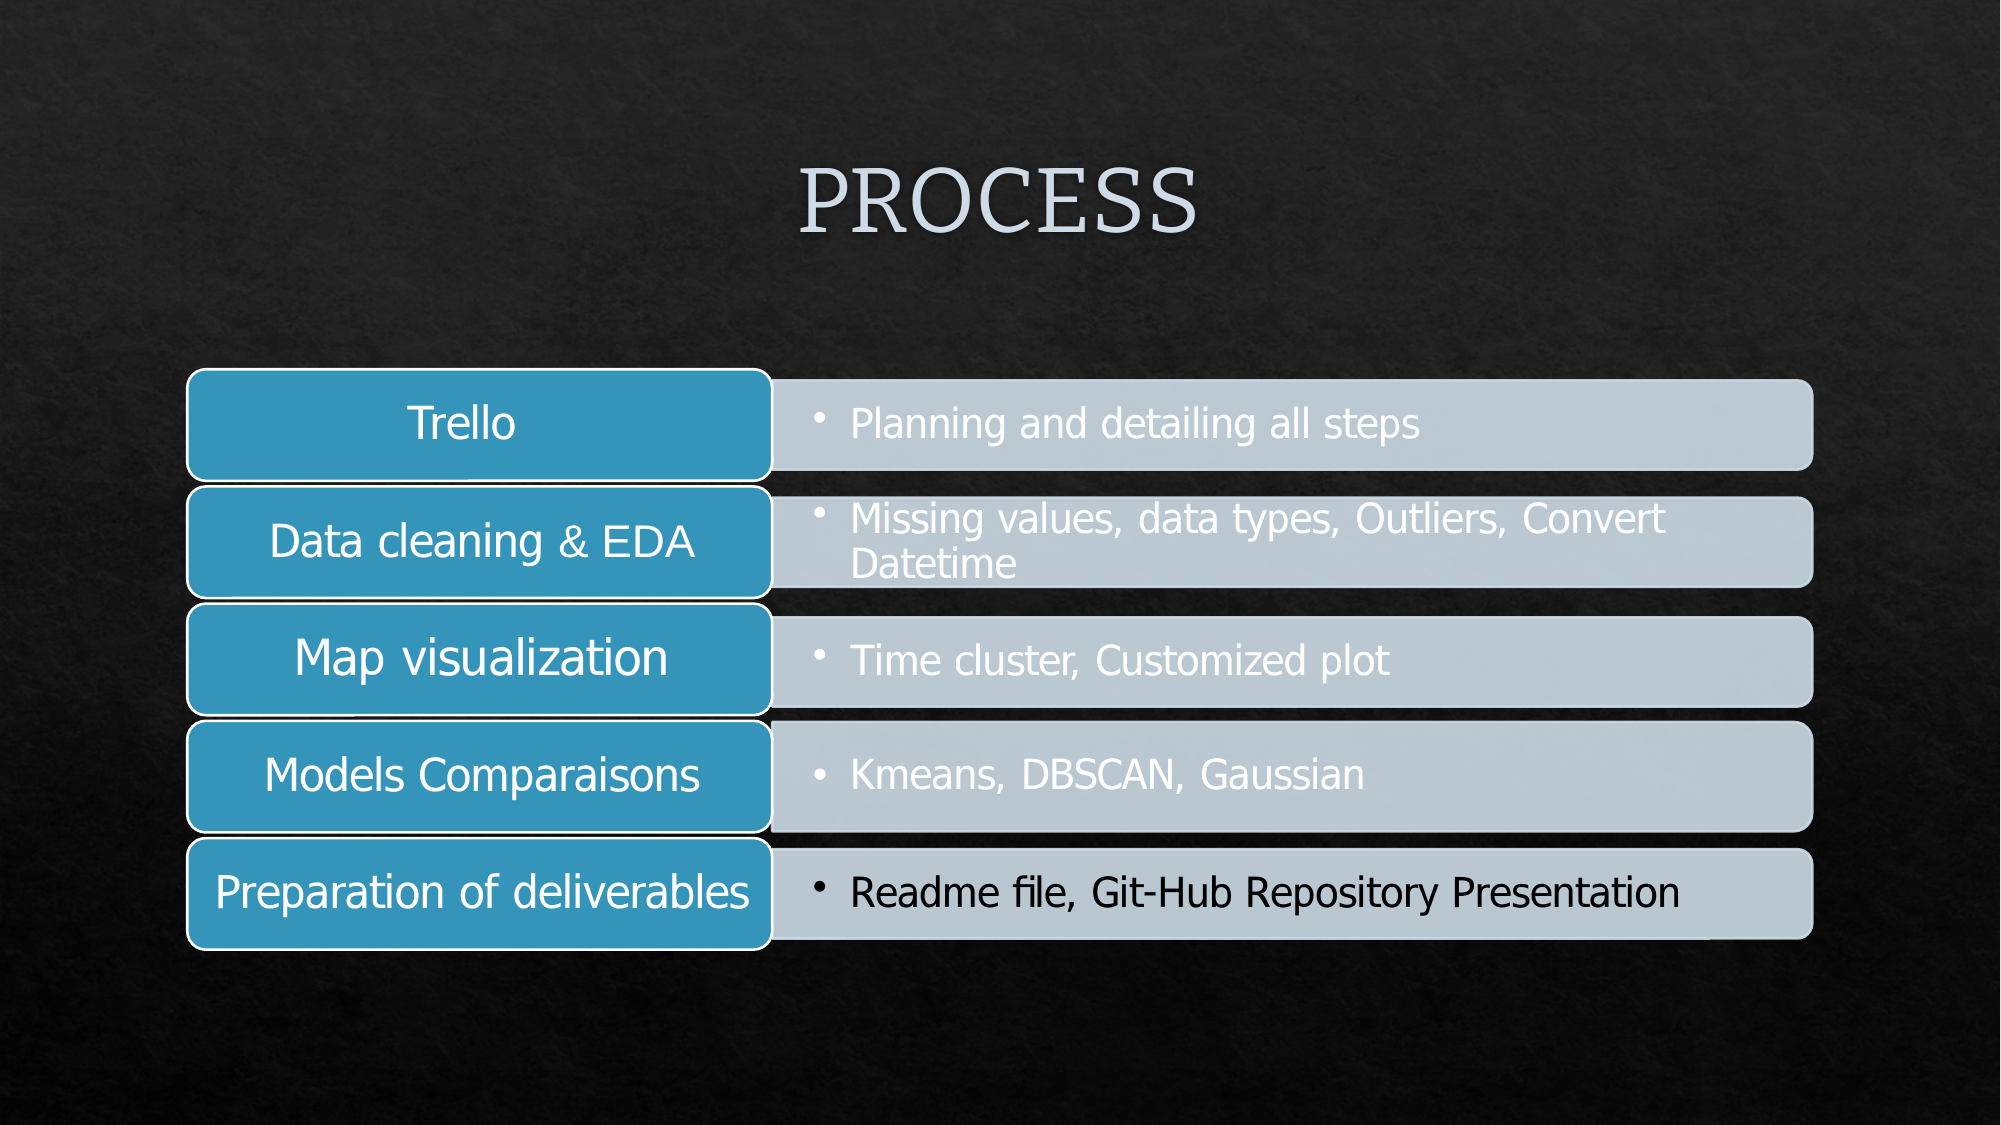

# PROCESS
Planning and detailing all steps
Trello
Missing values, data types, Outliers, Convert Datetime
Data cleaning & EDA
Time cluster, Customized plot
Map visualization
Kmeans, DBSCAN, Gaussian
Models Comparaisons
Readme file, Git-Hub Repository Presentation
Preparation of deliverables